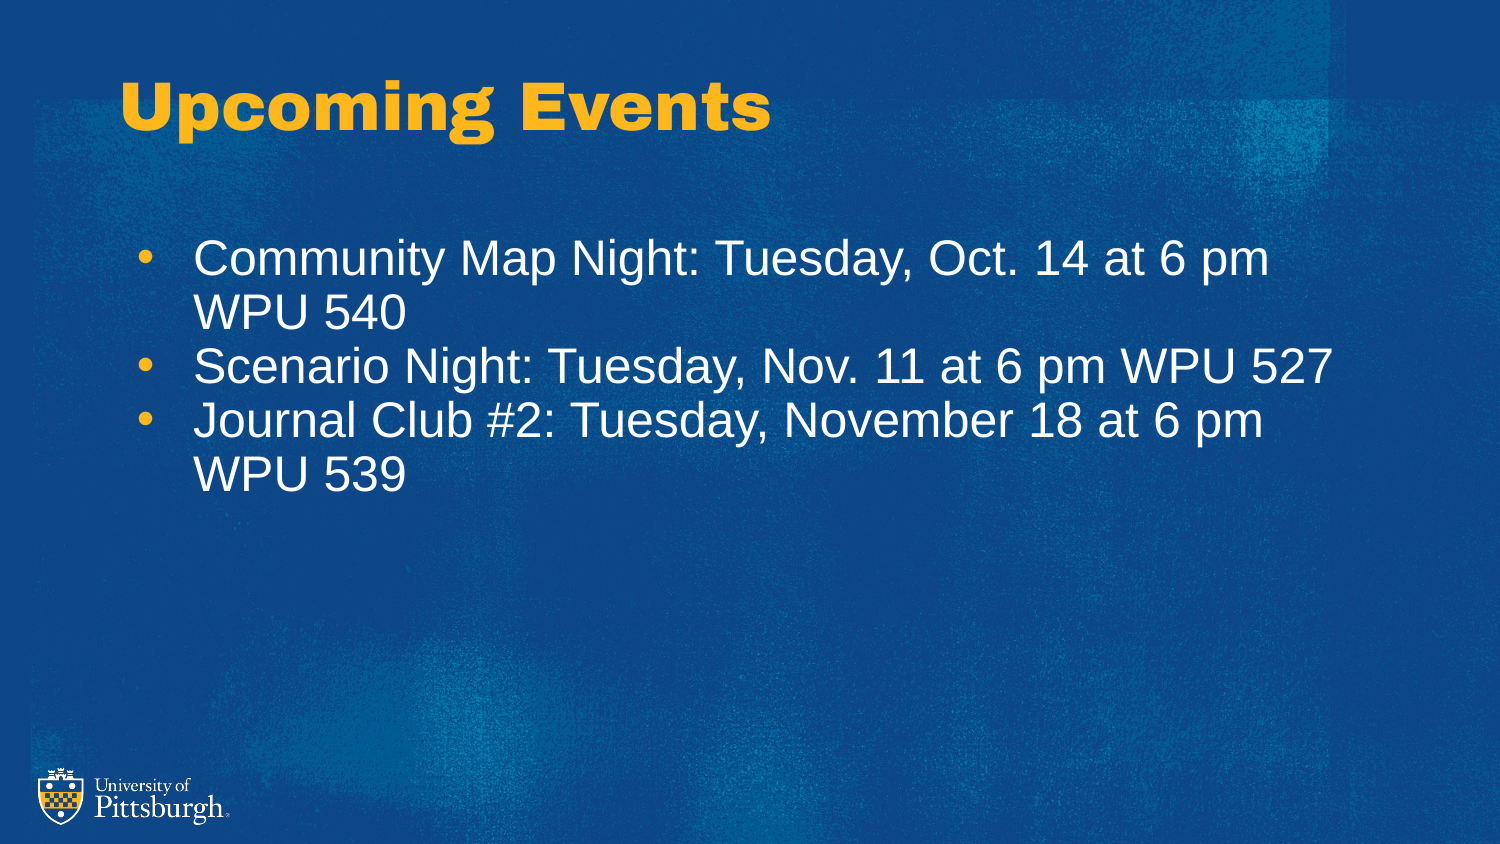

# Upcoming Events
Community Map Night: Tuesday, Oct. 14 at 6 pm WPU 540
Scenario Night: Tuesday, Nov. 11 at 6 pm WPU 527
Journal Club #2: Tuesday, November 18 at 6 pm WPU 539